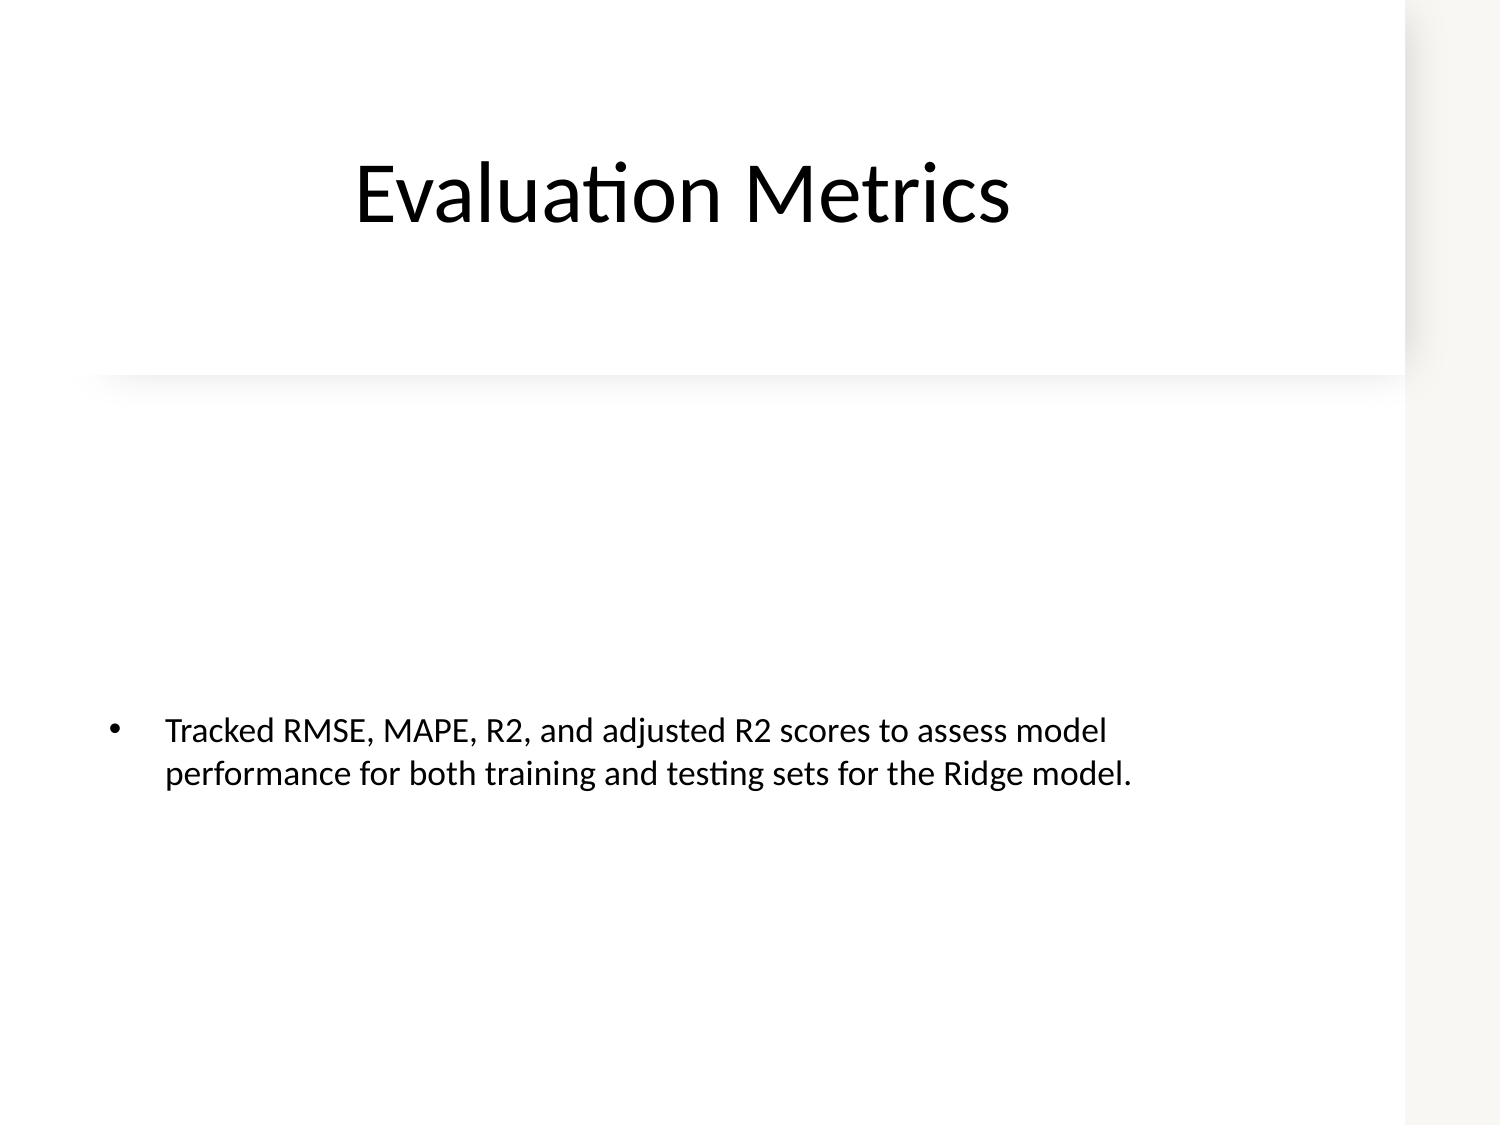

# Evaluation Metrics
Tracked RMSE, MAPE, R2, and adjusted R2 scores to assess model performance for both training and testing sets for the Ridge model.